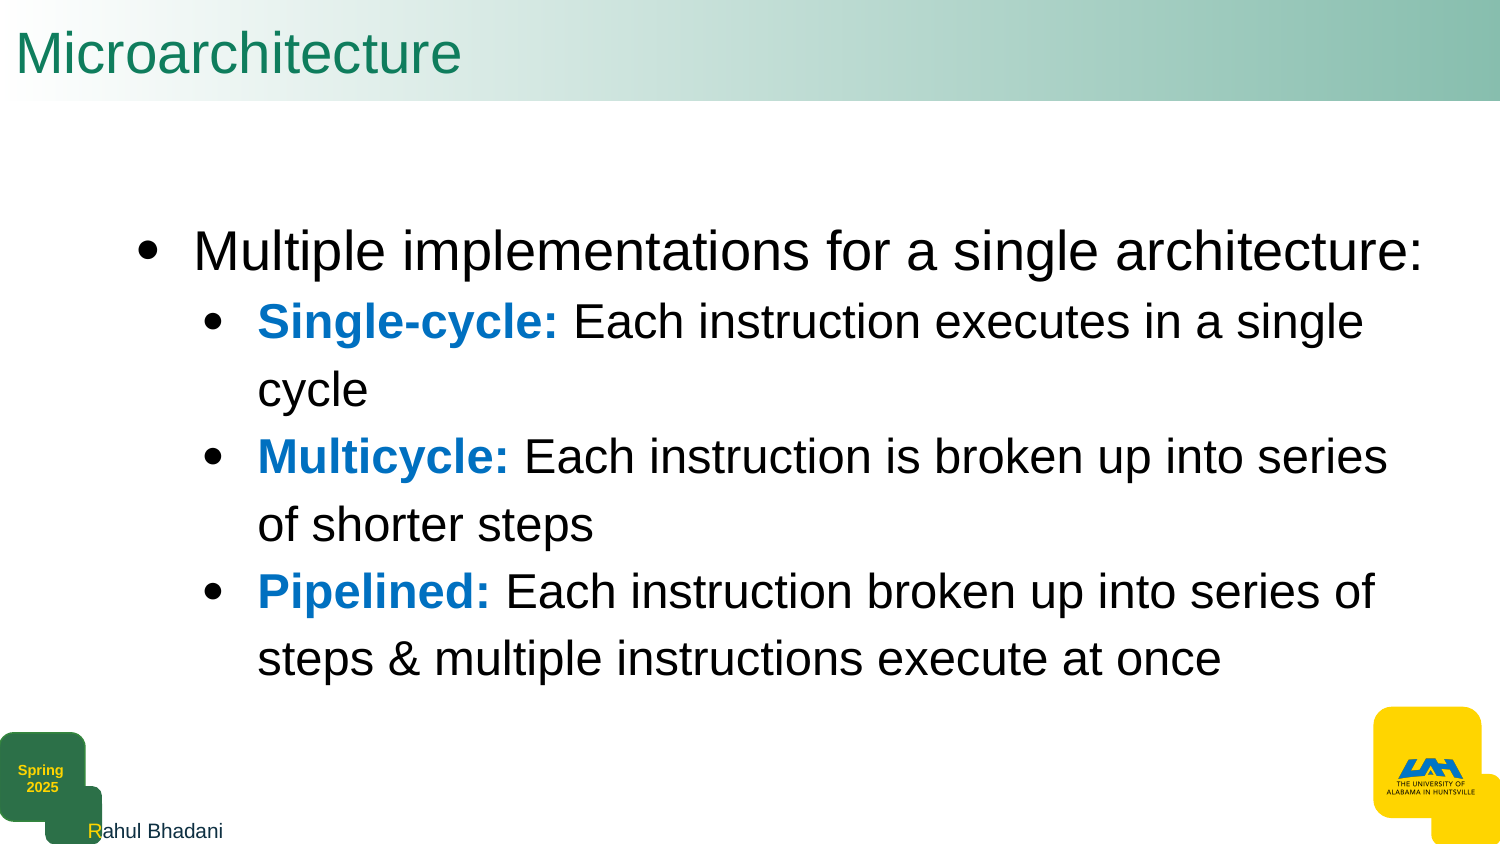

# Microarchitecture
Multiple implementations for a single architecture:​
Single-cycle: Each instruction executes in a single cycle​
Multicycle: Each instruction is broken up into series of shorter steps​
Pipelined: Each instruction broken up into series of steps & multiple instructions execute at once​